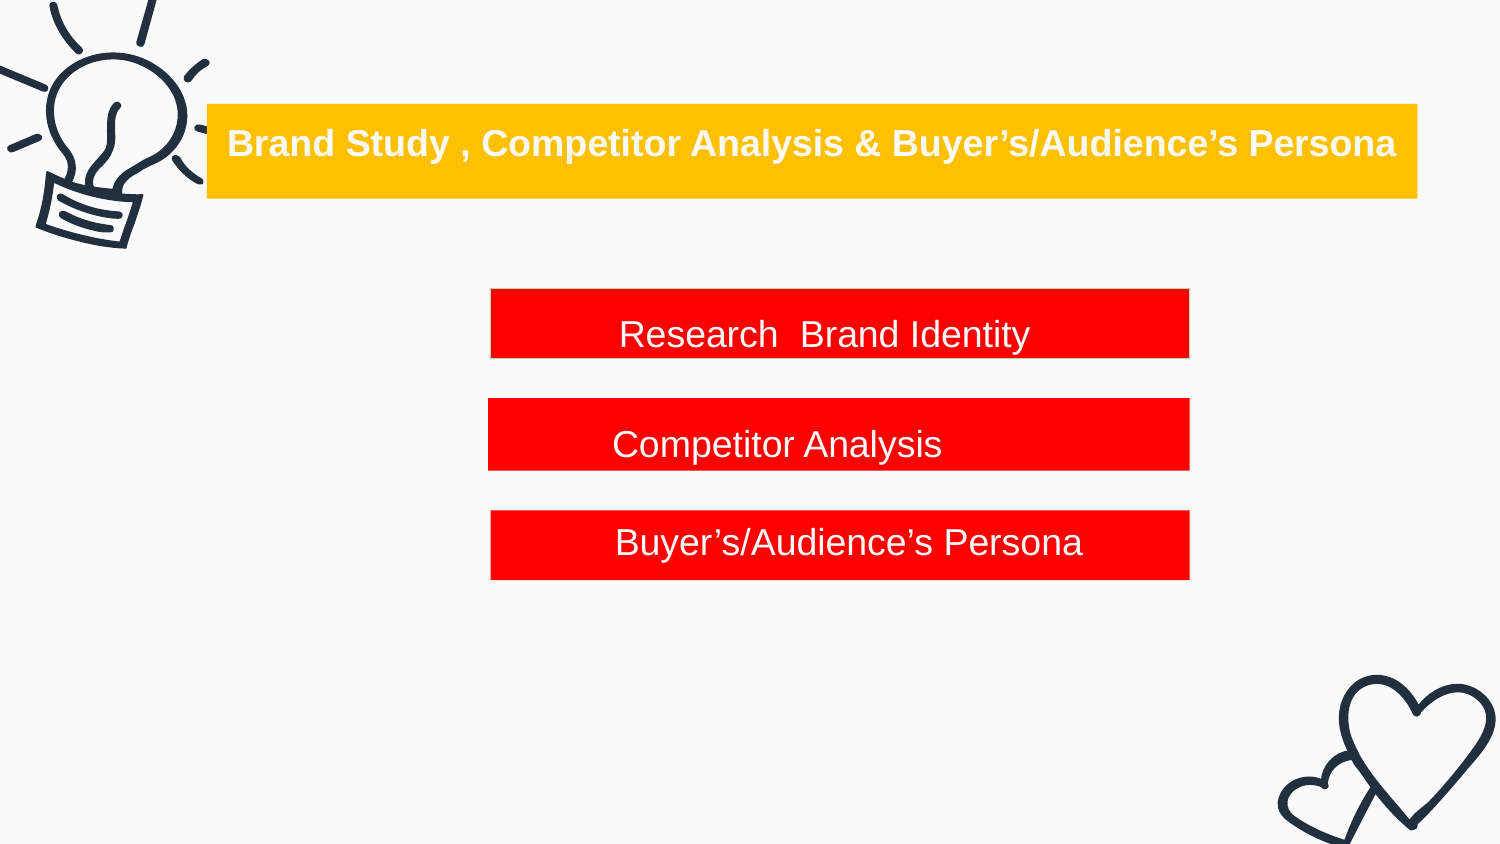

# Brand Study , Competitor Analysis & Buyer’s/Audience’s Persona
         Research  Brand Identity

        Competitor Analysis
             Buyer’s/Audience’s Persona